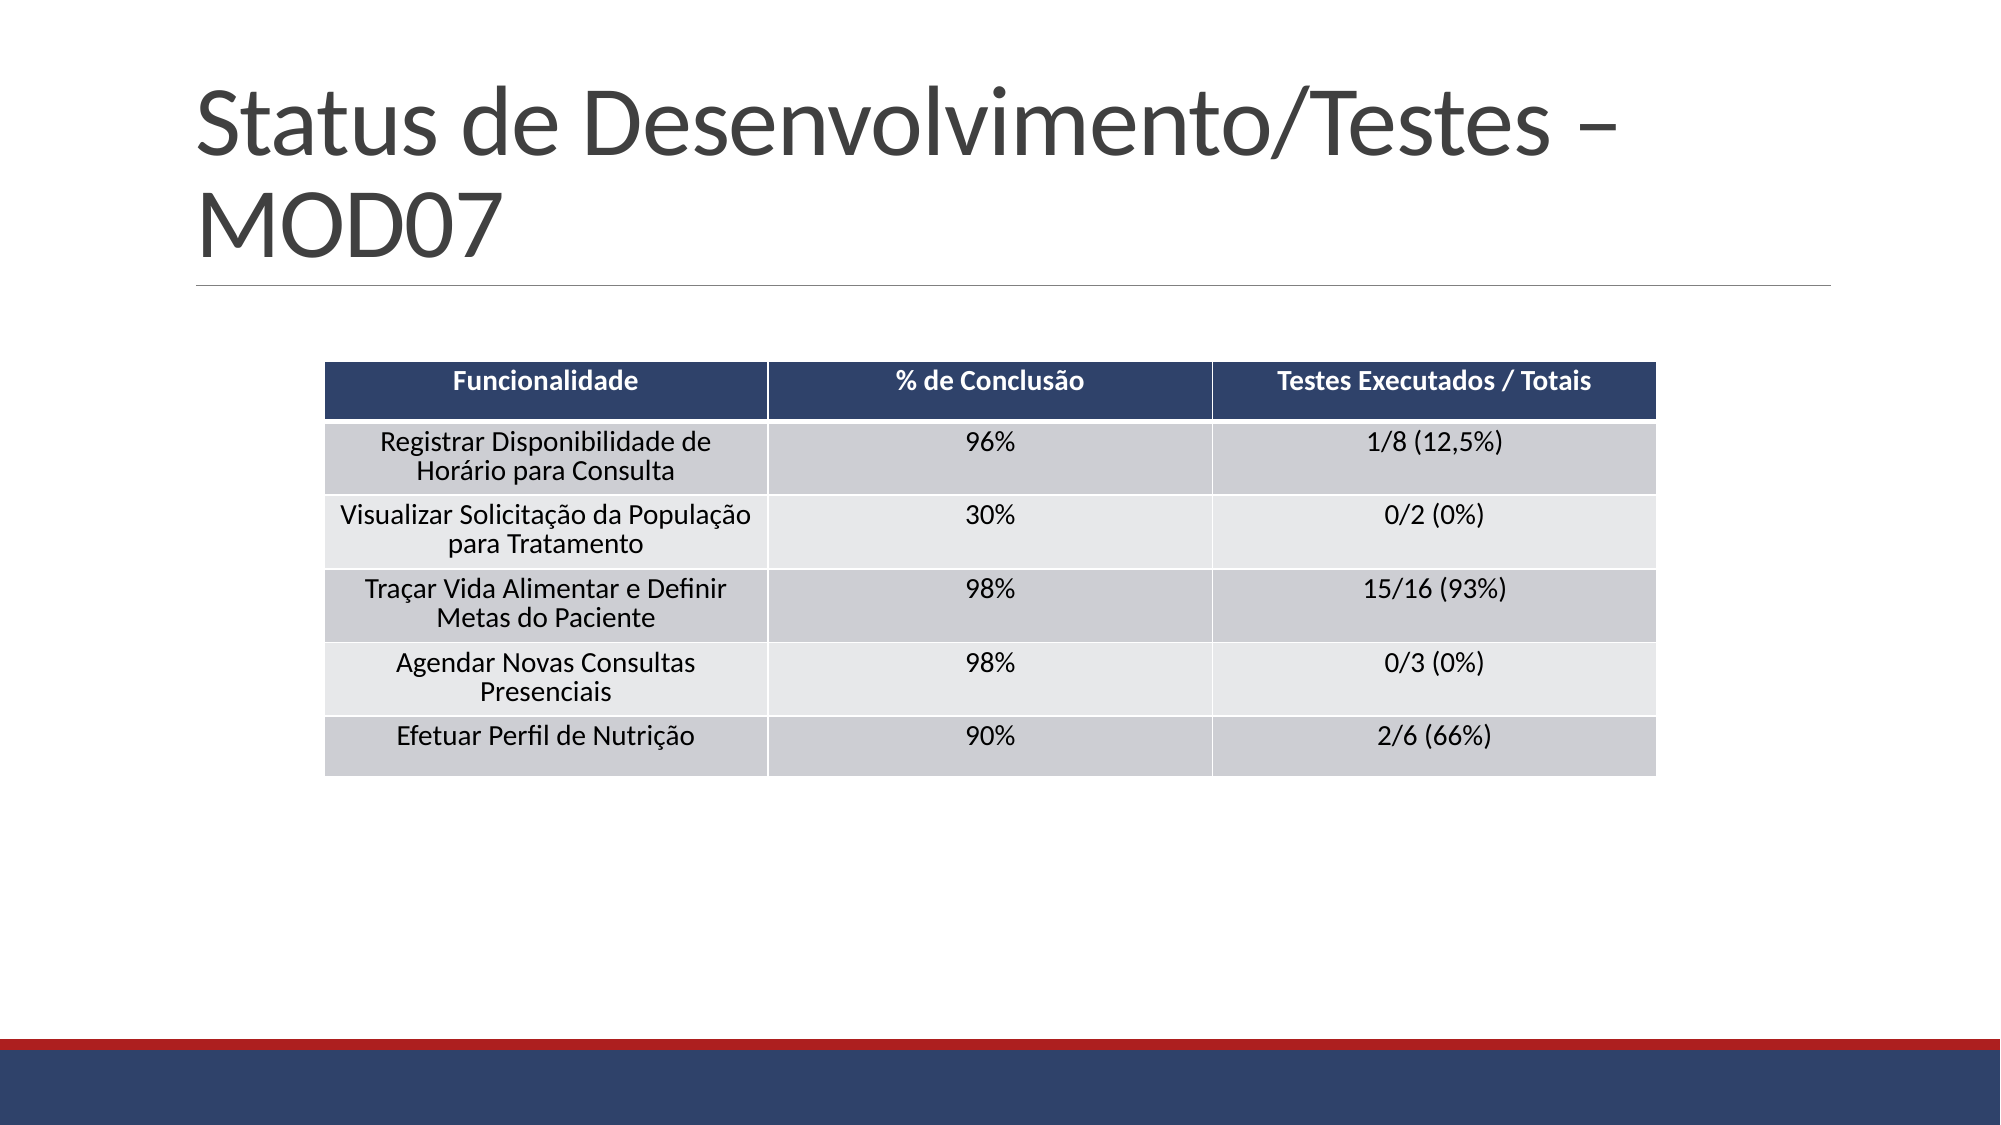

# Status de Desenvolvimento/Testes – MOD07
| Funcionalidade | % de Conclusão | Testes Executados / Totais |
| --- | --- | --- |
| Registrar Disponibilidade de Horário para Consulta | 96% | 1/8 (12,5%) |
| Visualizar Solicitação da População para Tratamento | 30% | 0/2 (0%) |
| Traçar Vida Alimentar e Definir Metas do Paciente | 98% | 15/16 (93%) |
| Agendar Novas Consultas Presenciais | 98% | 0/3 (0%) |
| Efetuar Perfil de Nutrição | 90% | 2/6 (66%) |